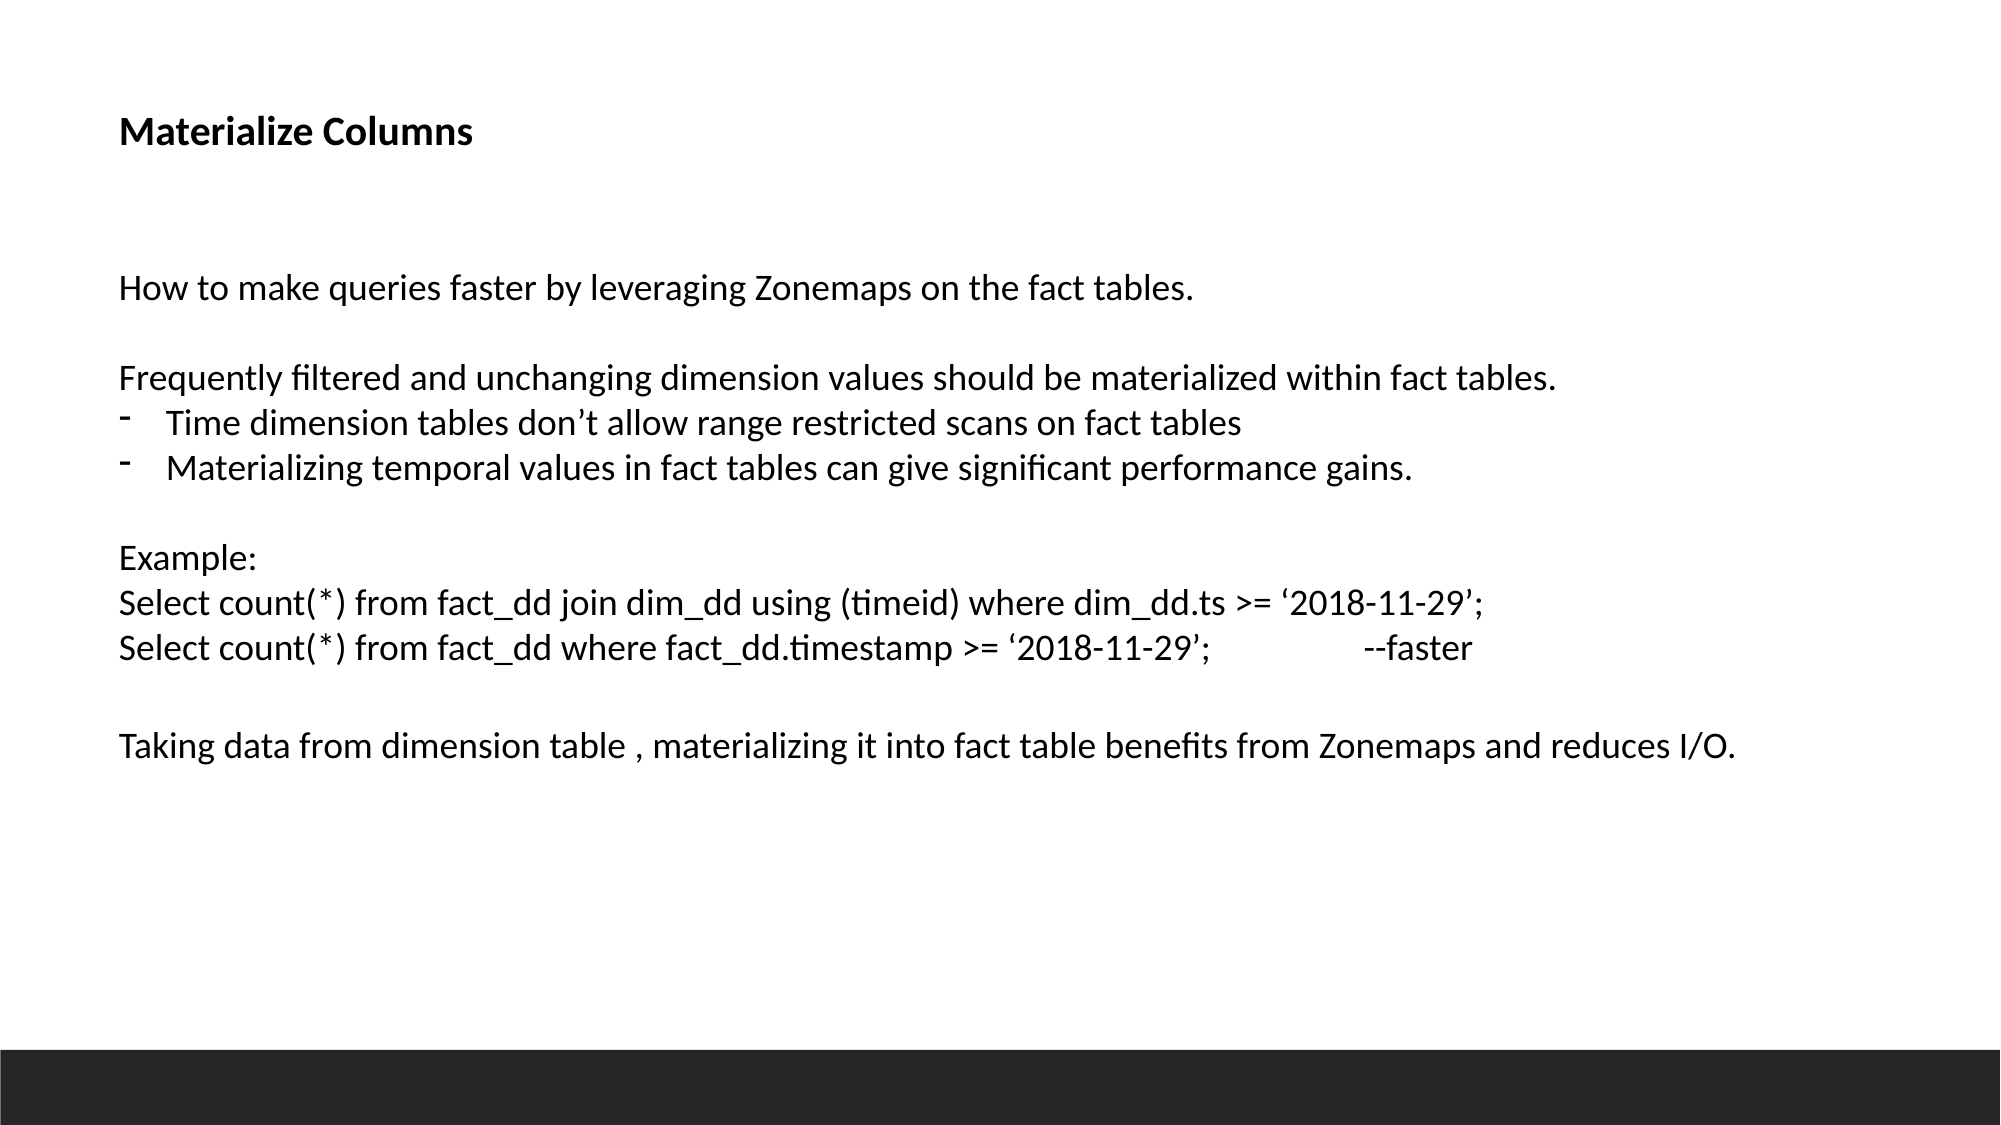

Materialize Columns
How to make queries faster by leveraging Zonemaps on the fact tables.

Frequently filtered and unchanging dimension values should be materialized within fact tables.
Time dimension tables don’t allow range restricted scans on fact tables
Materializing temporal values in fact tables can give significant performance gains.

Example:
Select count(*) from fact_dd join dim_dd using (timeid) where dim_dd.ts >= ‘2018-11-29’;
Select count(*) from fact_dd where fact_dd.timestamp >= ‘2018-11-29’;                  --faster

Taking data from dimension table , materializing it into fact table benefits from Zonemaps and reduces I/O.